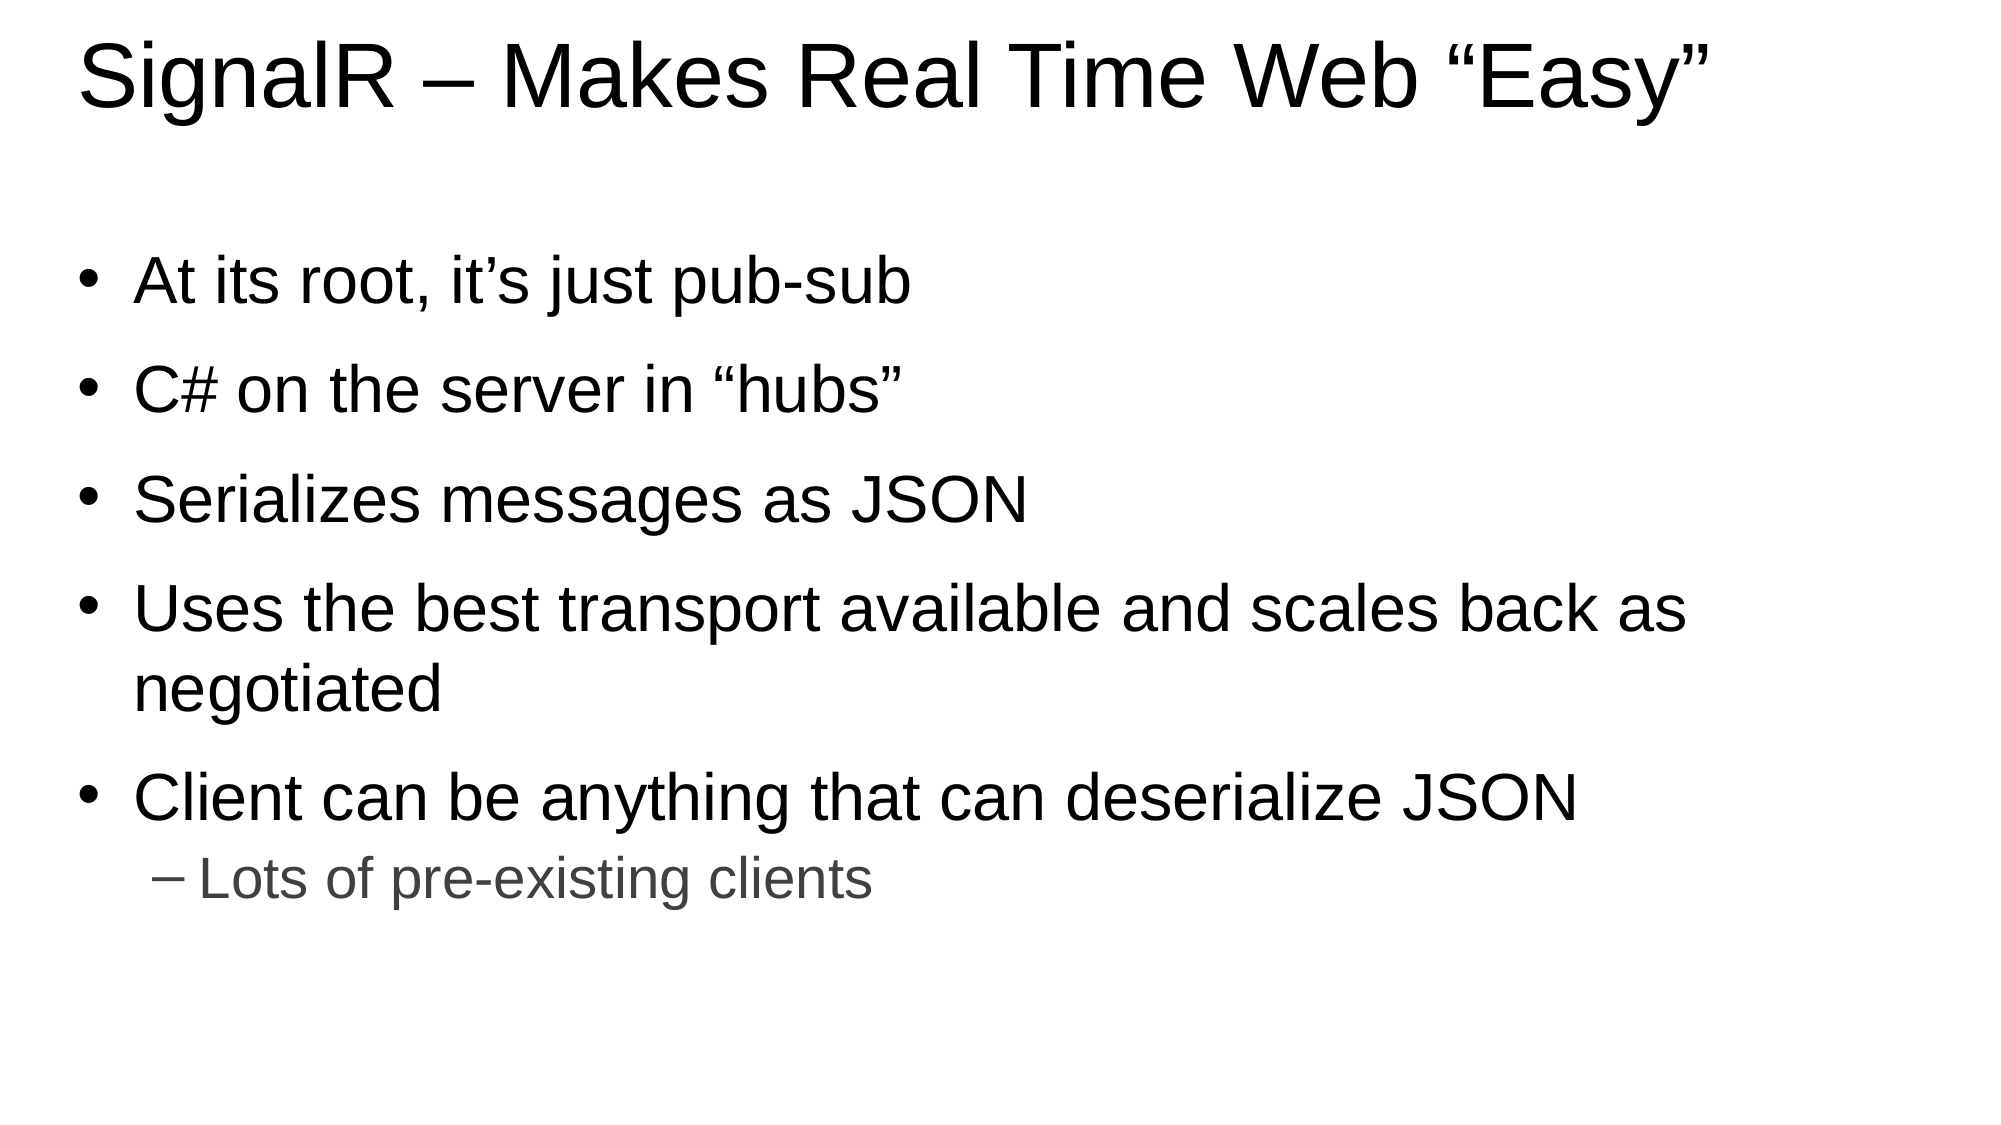

# SignalR – Makes Real Time Web “Easy”
At its root, it’s just pub-sub
C# on the server in “hubs”
Serializes messages as JSON
Uses the best transport available and scales back as negotiated
Client can be anything that can deserialize JSON
Lots of pre-existing clients